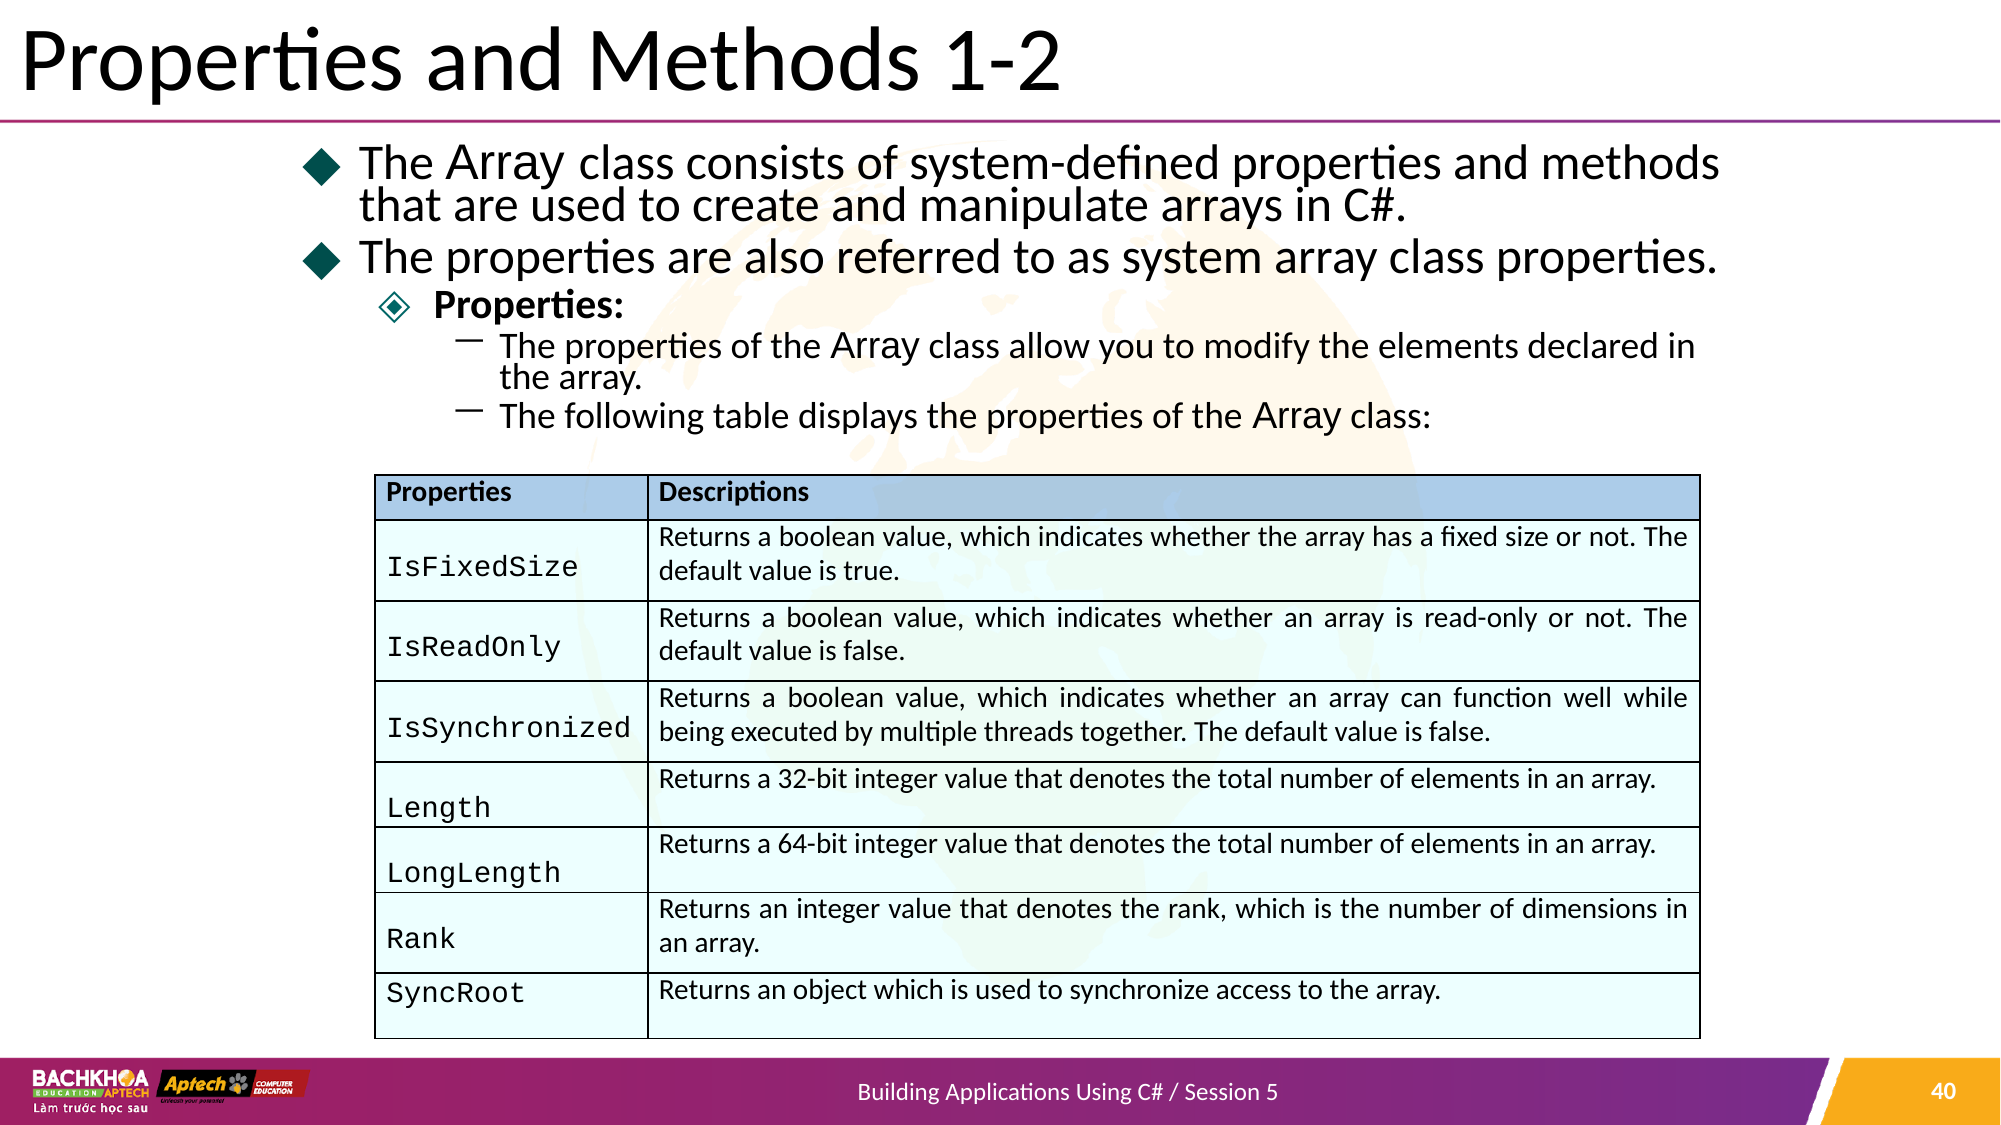

# Properties and Methods 1-2

The Array class consists of system-defined properties and methods that are used to create and manipulate arrays in C#.
The properties are also referred to as system array class properties.
Properties:
The properties of the Array class allow you to modify the elements declared in the array.
The following table displays the properties of the Array class:

| Properties | Descriptions |
| --- | --- |
| IsFixedSize | Returns a boolean value, which indicates whether the array has a fixed size or not. The default value is true. |
| IsReadOnly | Returns a boolean value, which indicates whether an array is read-only or not. The default value is false. |
| IsSynchronized | Returns a boolean value, which indicates whether an array can function well while being executed by multiple threads together. The default value is false. |
| Length | Returns a 32-bit integer value that denotes the total number of elements in an array. |
| LongLength | Returns a 64-bit integer value that denotes the total number of elements in an array. |
| Rank | Returns an integer value that denotes the rank, which is the number of dimensions in an array. |
| SyncRoot | Returns an object which is used to synchronize access to the array. |
40
Building Applications Using C# / Session 5